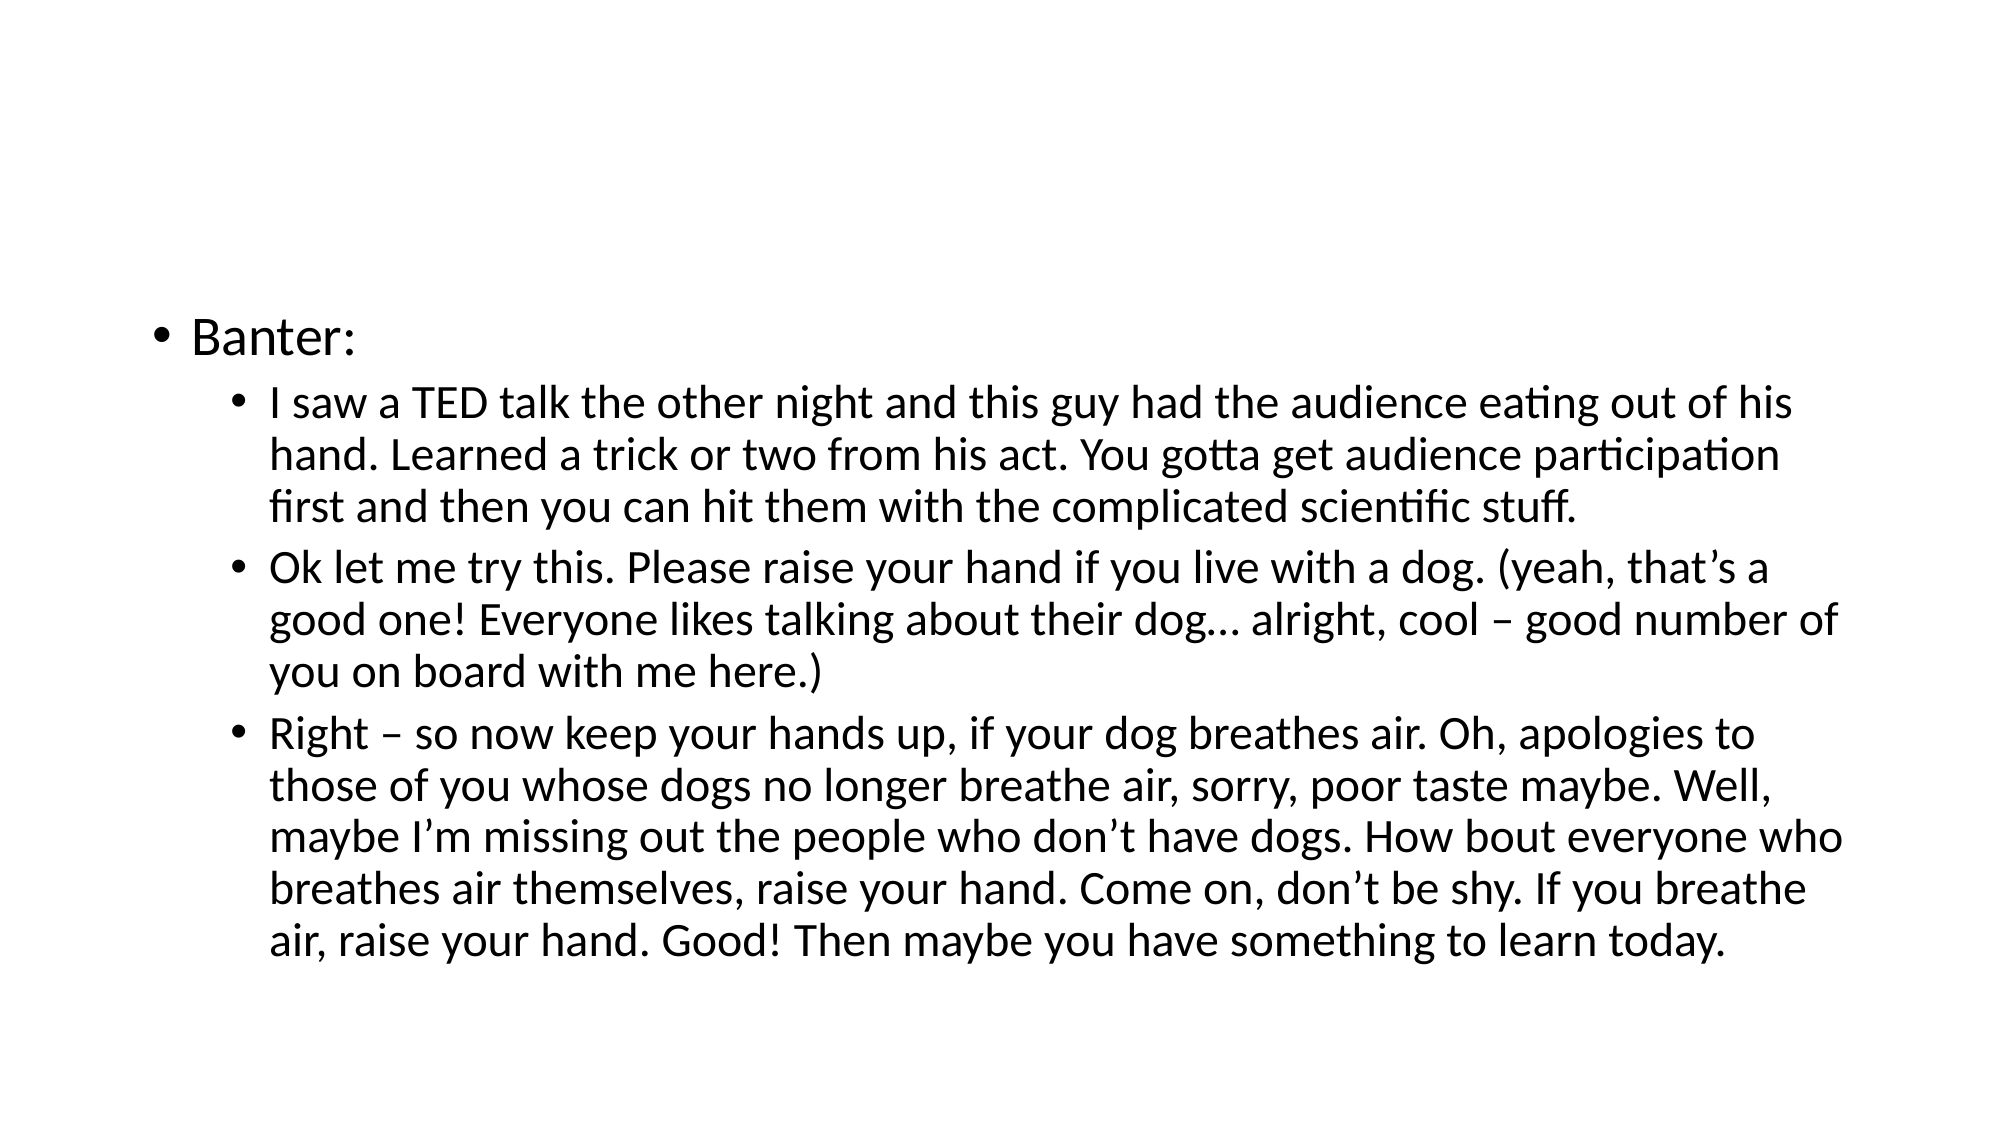

#
Banter:
I saw a TED talk the other night and this guy had the audience eating out of his hand. Learned a trick or two from his act. You gotta get audience participation first and then you can hit them with the complicated scientific stuff.
Ok let me try this. Please raise your hand if you live with a dog. (yeah, that’s a good one! Everyone likes talking about their dog… alright, cool – good number of you on board with me here.)
Right – so now keep your hands up, if your dog breathes air. Oh, apologies to those of you whose dogs no longer breathe air, sorry, poor taste maybe. Well, maybe I’m missing out the people who don’t have dogs. How bout everyone who breathes air themselves, raise your hand. Come on, don’t be shy. If you breathe air, raise your hand. Good! Then maybe you have something to learn today.